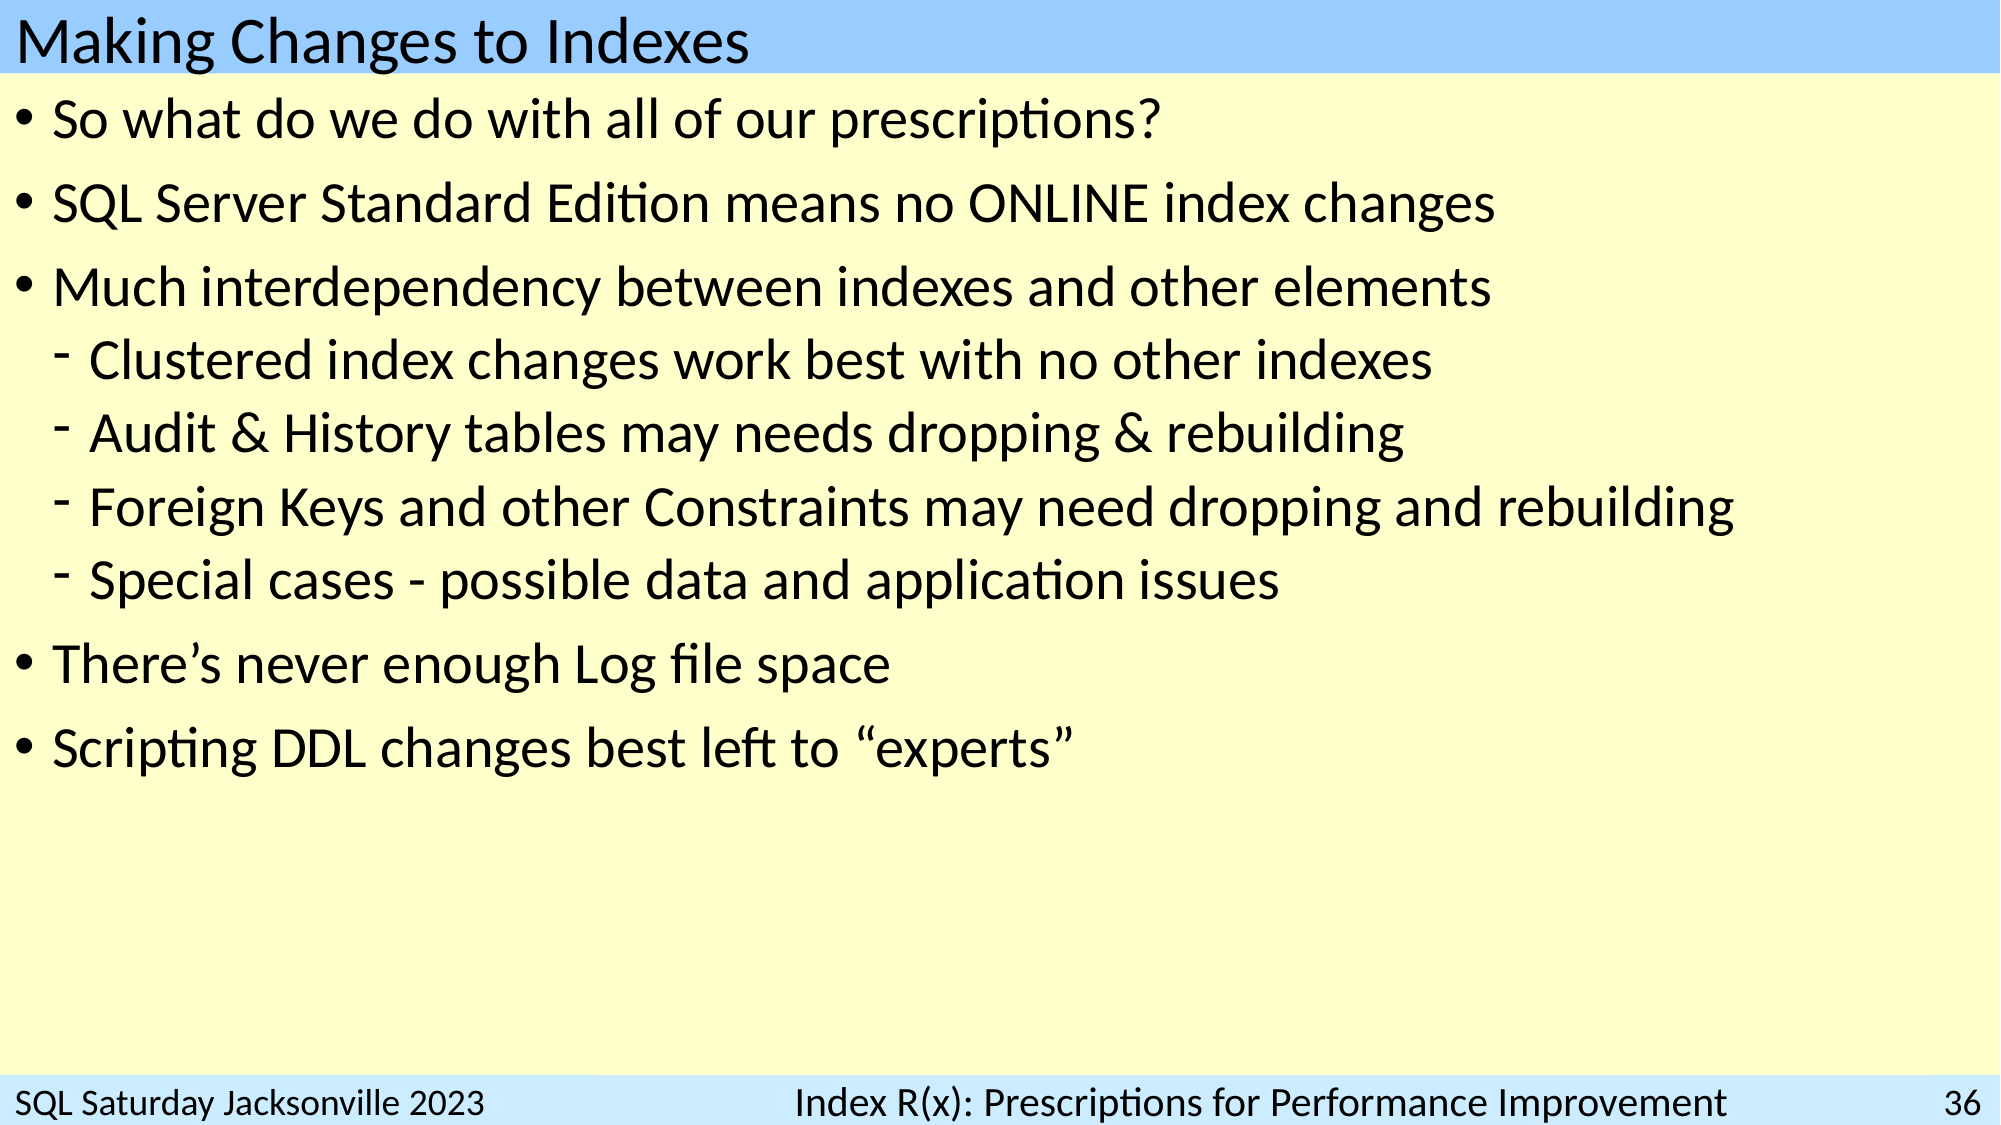

# Making Changes to Indexes
So what do we do with all of our prescriptions?
SQL Server Standard Edition means no ONLINE index changes
Much interdependency between indexes and other elements
Clustered index changes work best with no other indexes
Audit & History tables may needs dropping & rebuilding
Foreign Keys and other Constraints may need dropping and rebuilding
Special cases - possible data and application issues
There’s never enough Log file space
Scripting DDL changes best left to “experts”